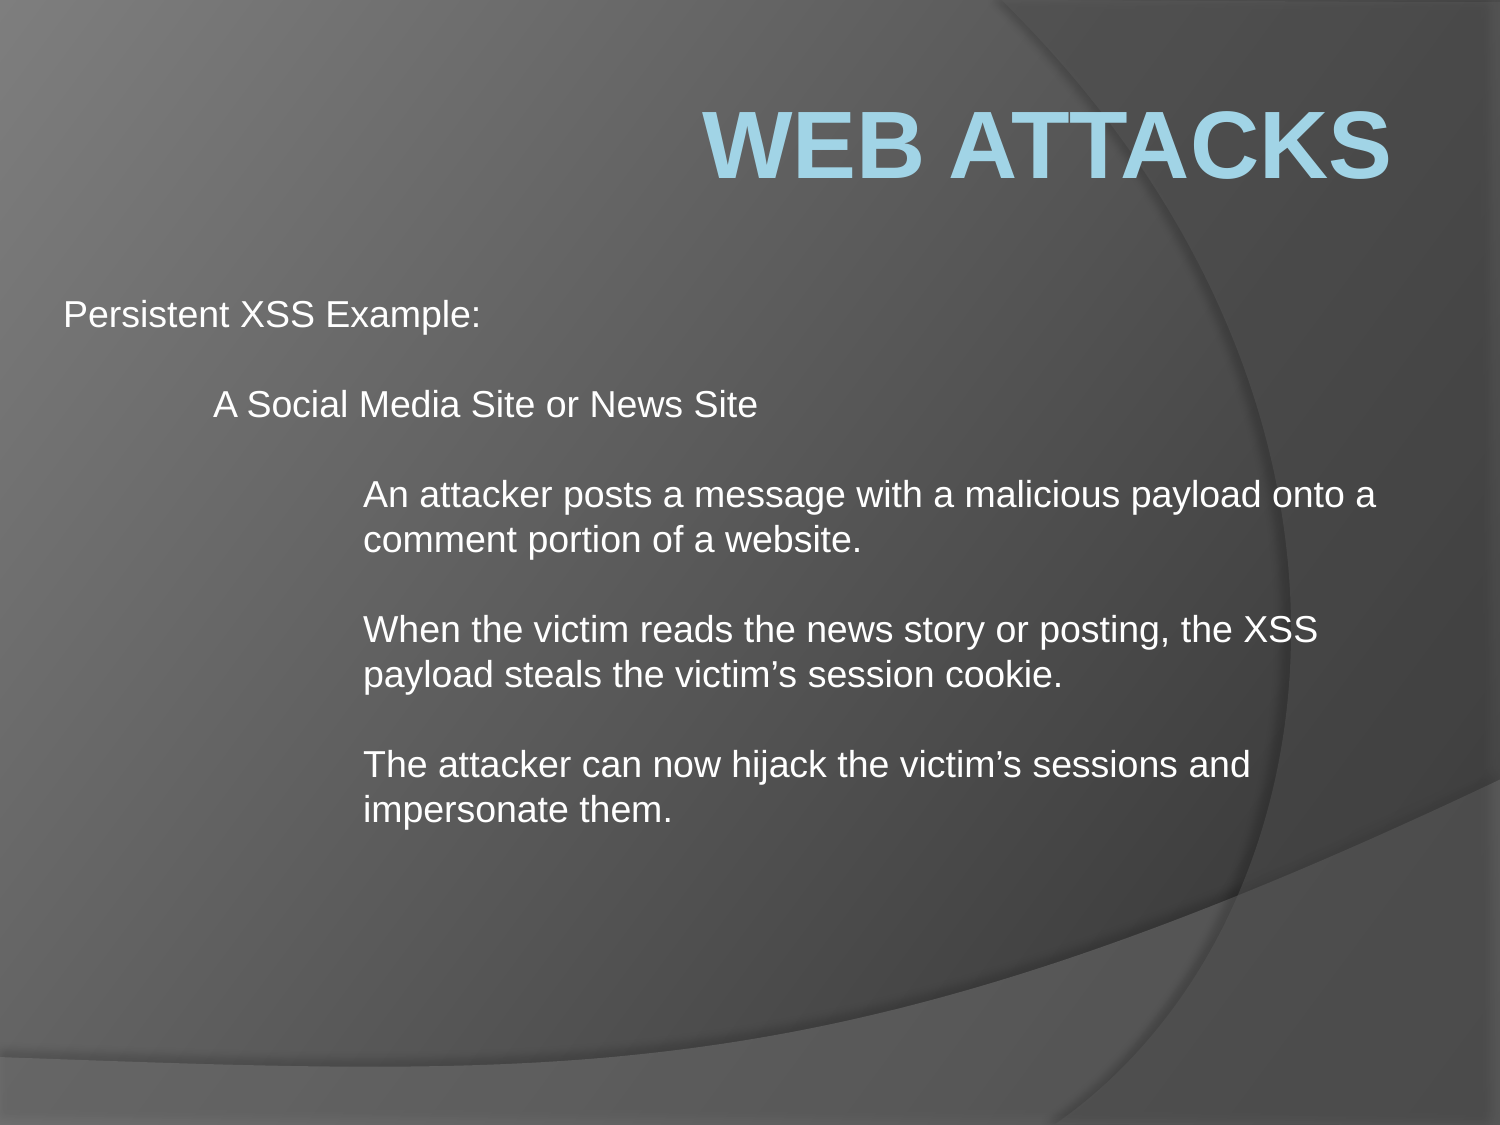

# Web Attacks

Persistent XSS Example:

	A Social Media Site or News Site

		An attacker posts a message with a malicious payload onto a 			comment portion of a website.

		When the victim reads the news story or posting, the XSS 			payload steals the victim’s session cookie.

		The attacker can now hijack the victim’s sessions and 				impersonate them.